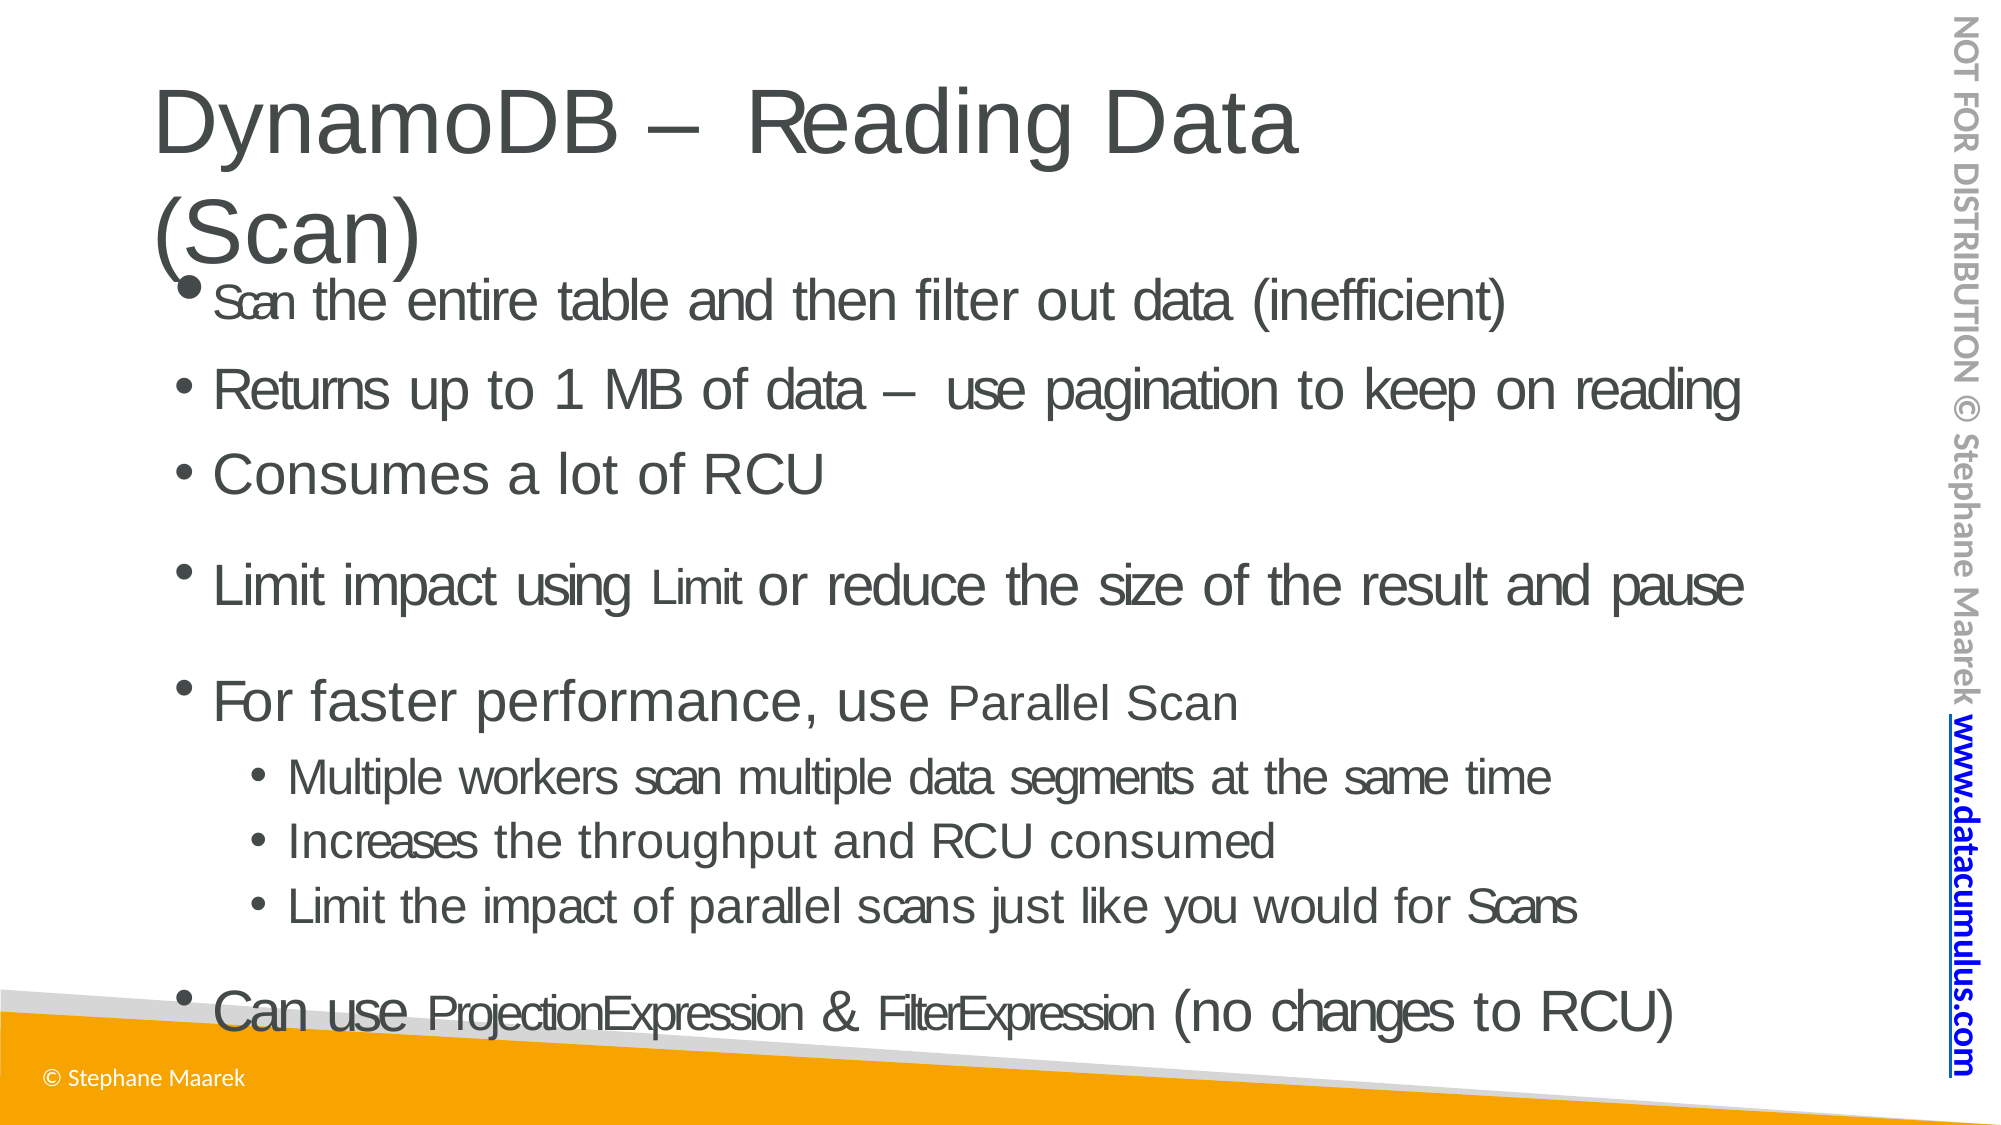

NOT FOR DISTRIBUTION © Stephane Maarek www.datacumulus.com
# DynamoDB – Reading Data (Scan)
Scan the entire table and then filter out data (inefficient)
Returns up to 1 MB of data – use pagination to keep on reading
Consumes a lot of RCU
Limit impact using Limit or reduce the size of the result and pause
For faster performance, use Parallel Scan
Multiple workers scan multiple data segments at the same time
Increases the throughput and RCU consumed
Limit the impact of parallel scans just like you would for Scans
Can use ProjectionExpression & FilterExpression (no changes to RCU)
© Stephane Maarek